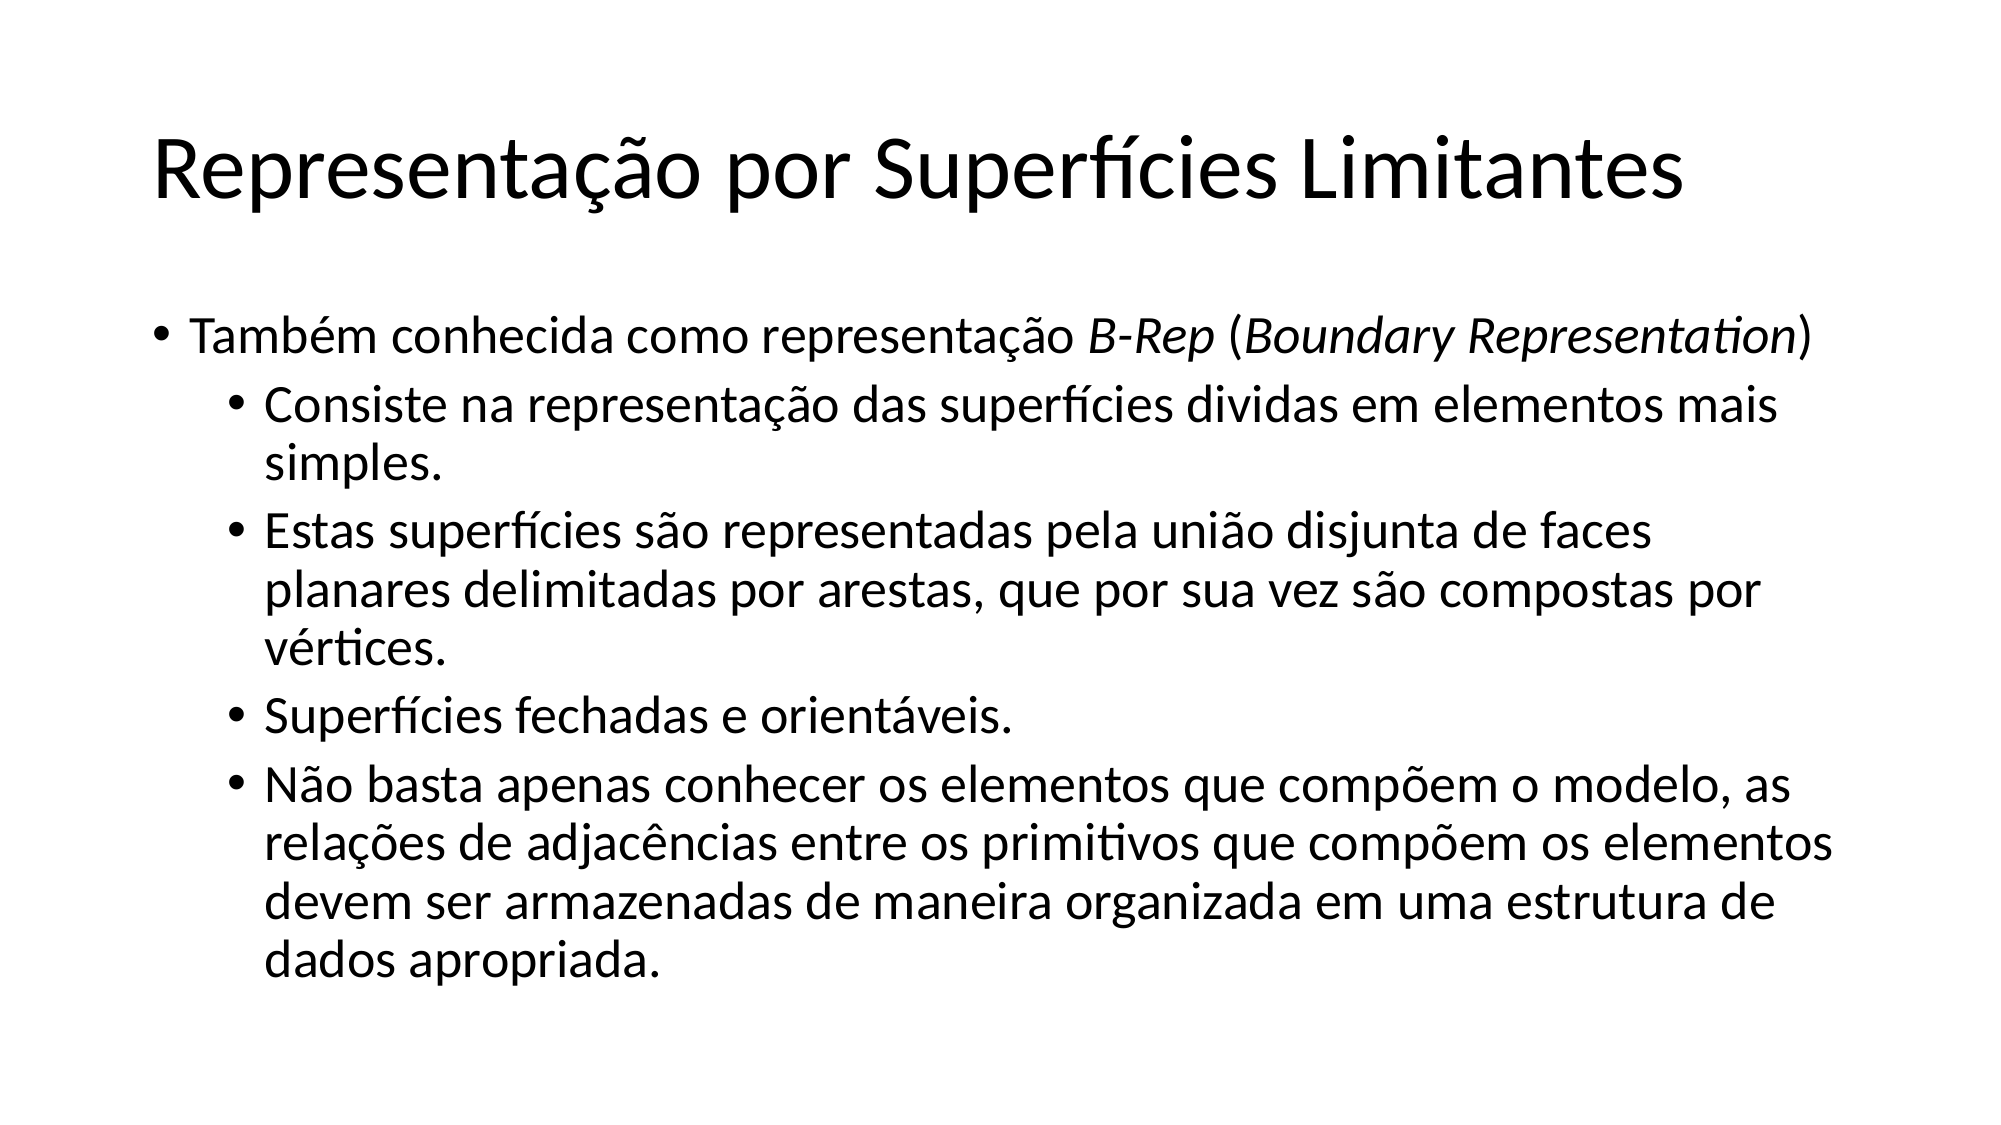

# Representação por Superfícies Limitantes
Também conhecida como representação B-Rep (Boundary Representation)
Consiste na representação das superfícies dividas em elementos mais simples.
Estas superfícies são representadas pela união disjunta de faces planares delimitadas por arestas, que por sua vez são compostas por vértices.
Superfícies fechadas e orientáveis.
Não basta apenas conhecer os elementos que compõem o modelo, as relações de adjacências entre os primitivos que compõem os elementos devem ser armazenadas de maneira organizada em uma estrutura de dados apropriada.